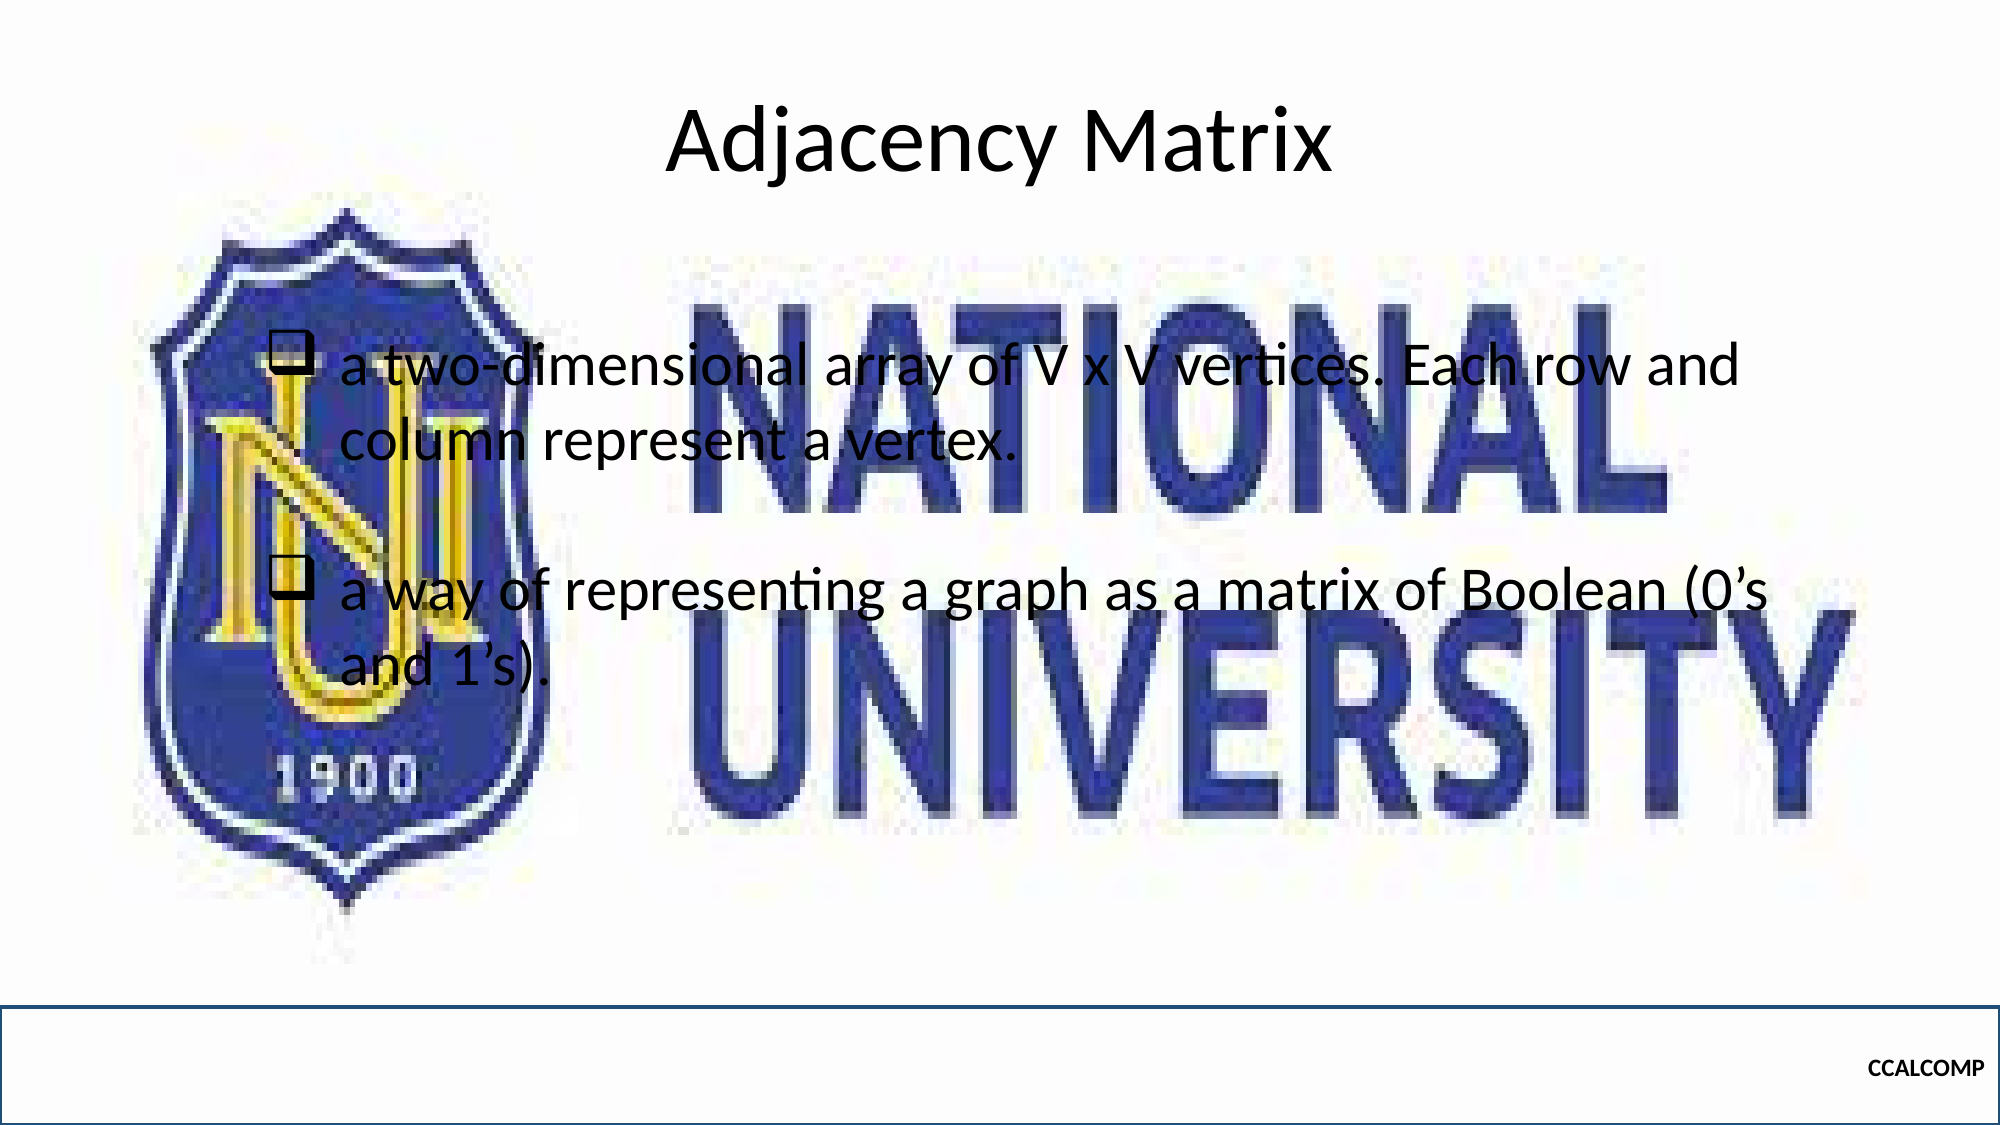

# Adjacency Matrix
a two-dimensional array of V x V vertices. Each row and column represent a vertex.

a way of representing a graph as a matrix of Boolean (0’s and 1’s).
CCALCOMP